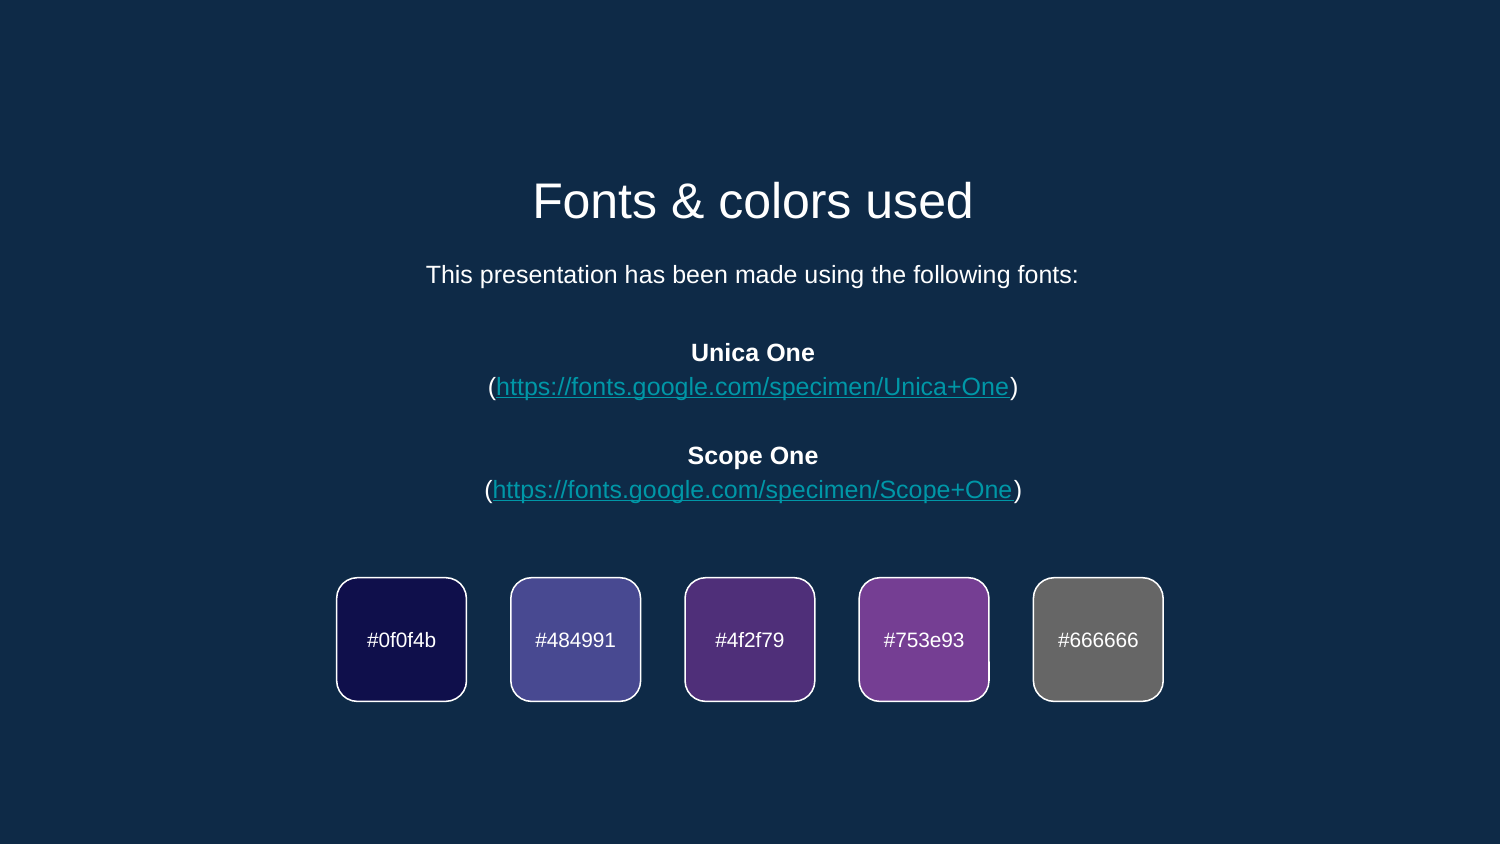

Fonts & colors used
This presentation has been made using the following fonts:

Unica One
(https://fonts.google.com/specimen/Unica+One)

Scope One
(https://fonts.google.com/specimen/Scope+One)

#0f0f4b
#484991
#4f2f79
#753e93
#666666